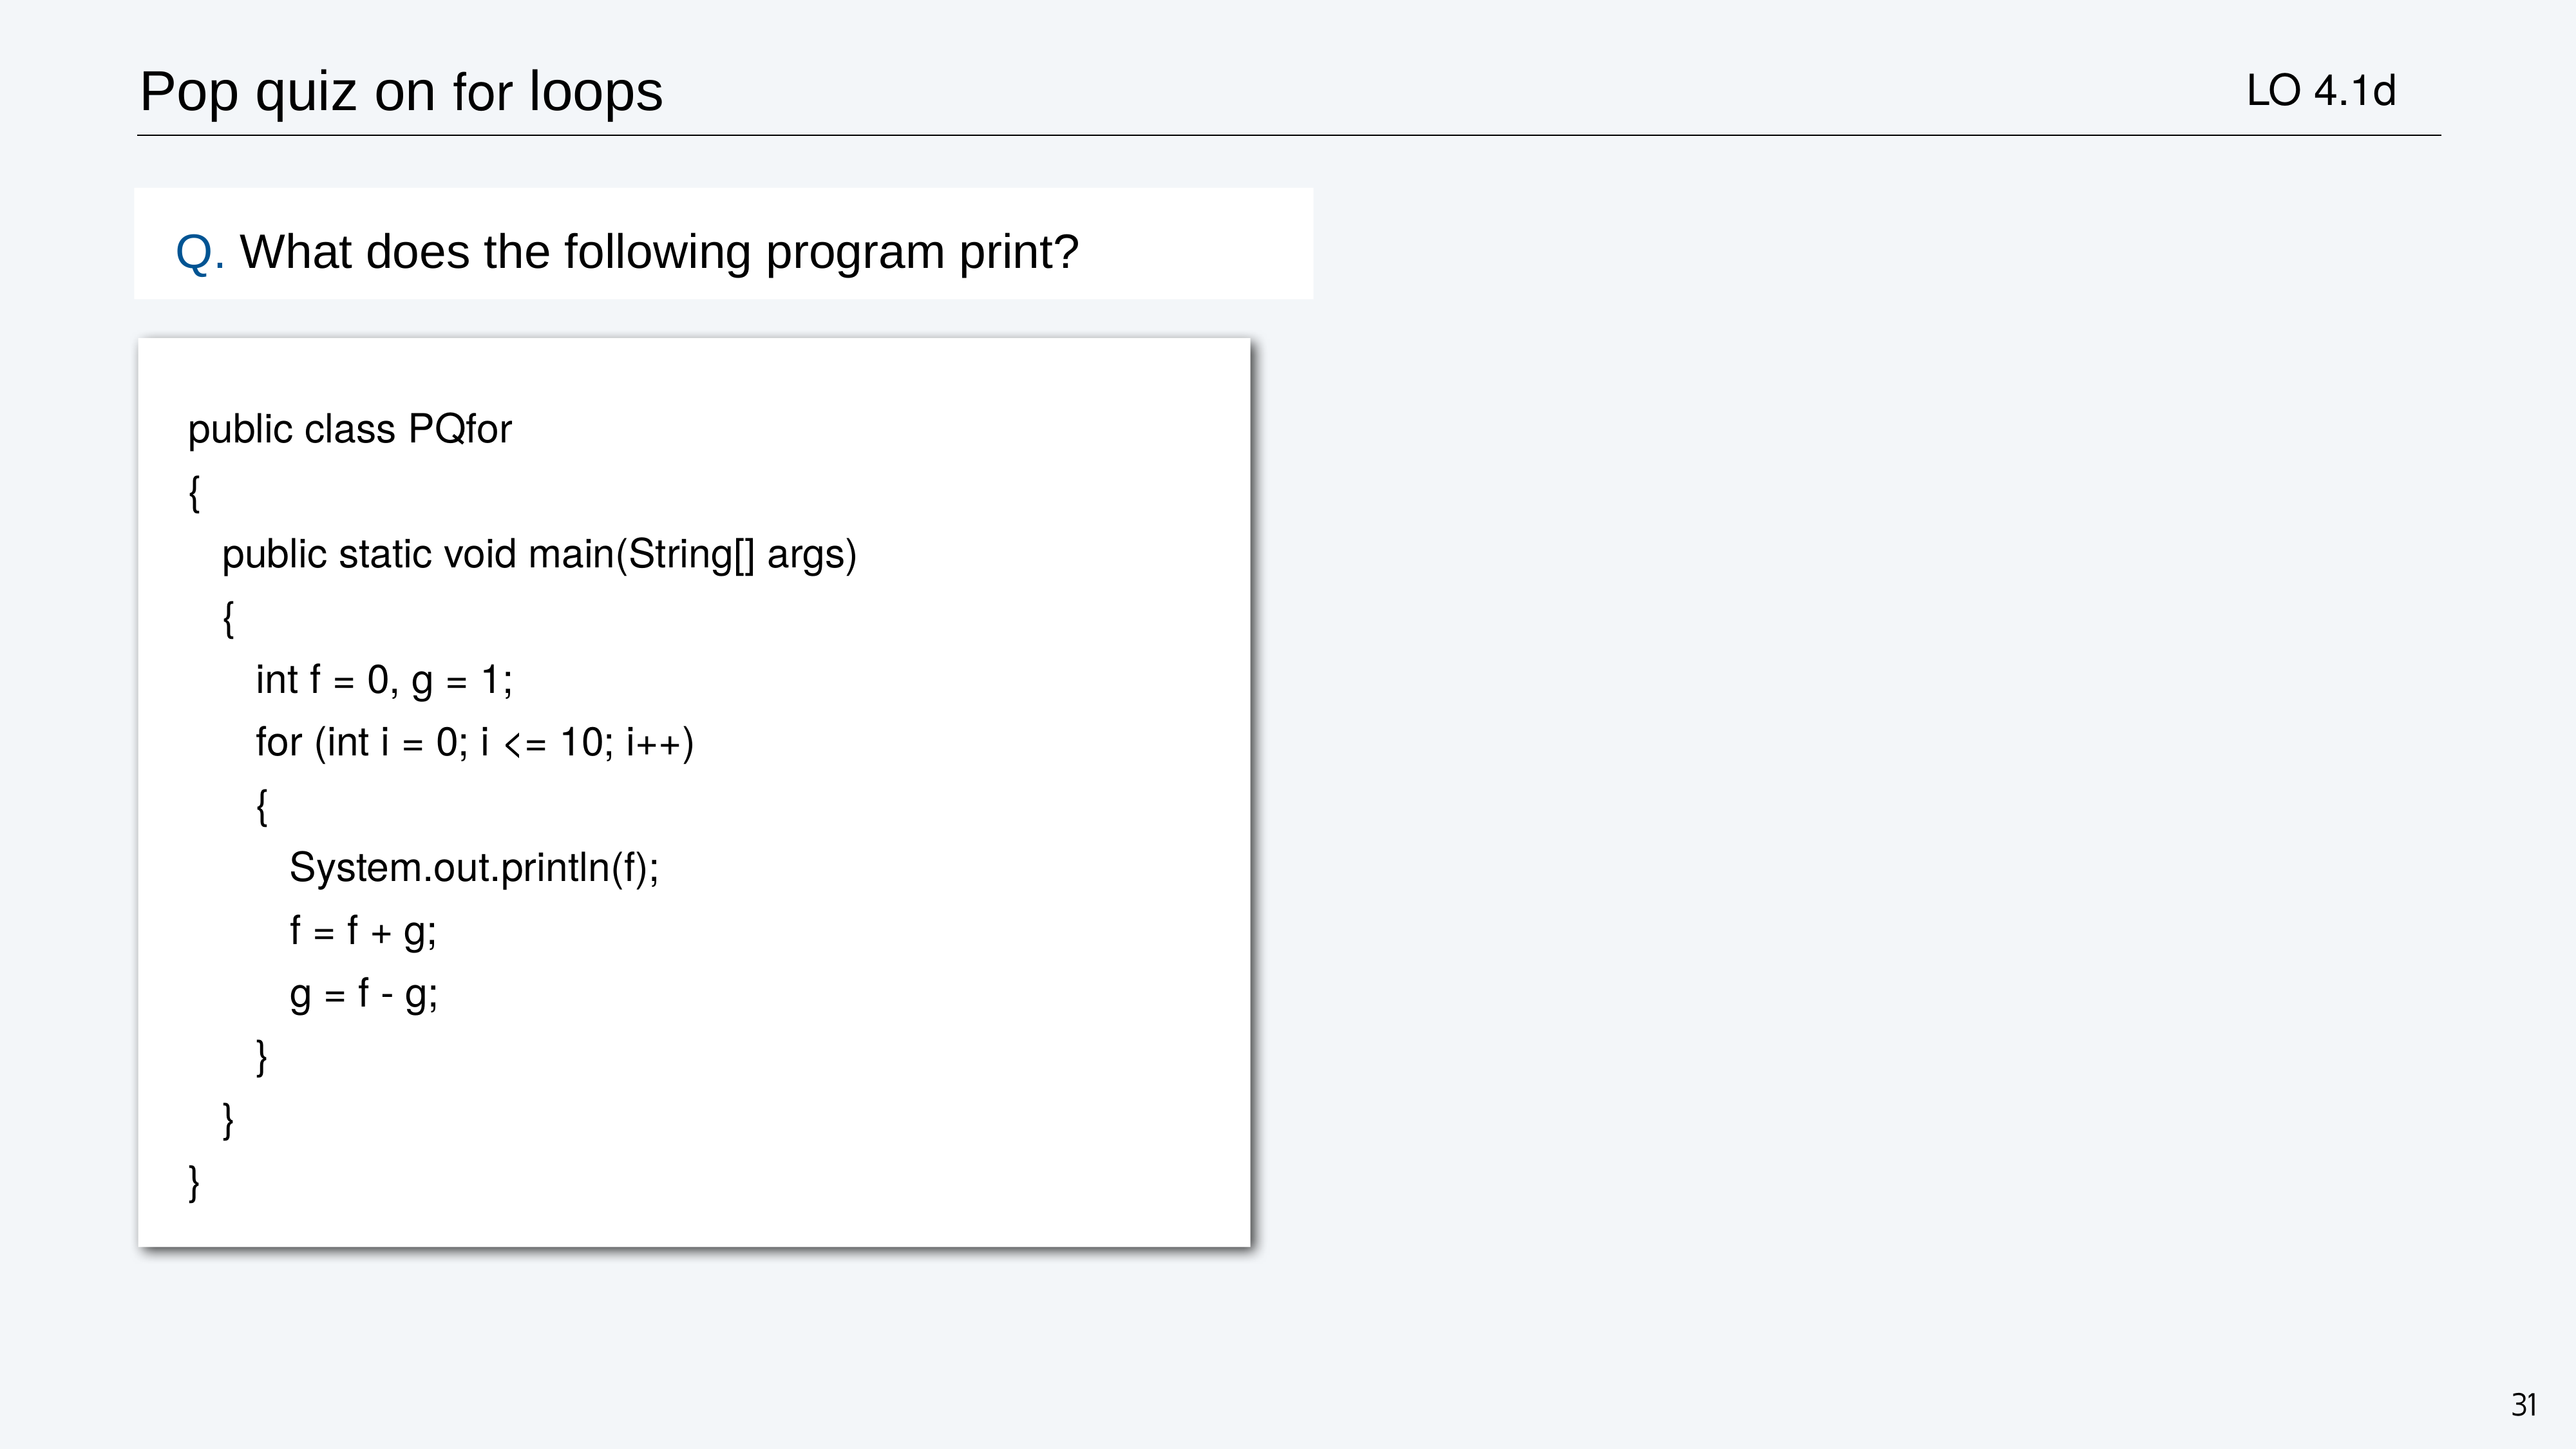

# Pop quiz on for loops
LO 4.1d
Q. What does the following program print?
public class PQfor
{
   public static void main(String[] args)
   {
      int f = 0, g = 1;
      for (int i = 0; i <= 10; i++)
      {
         System.out.println(f);
         f = f + g;
         g = f - g;
      }
   }
}
31